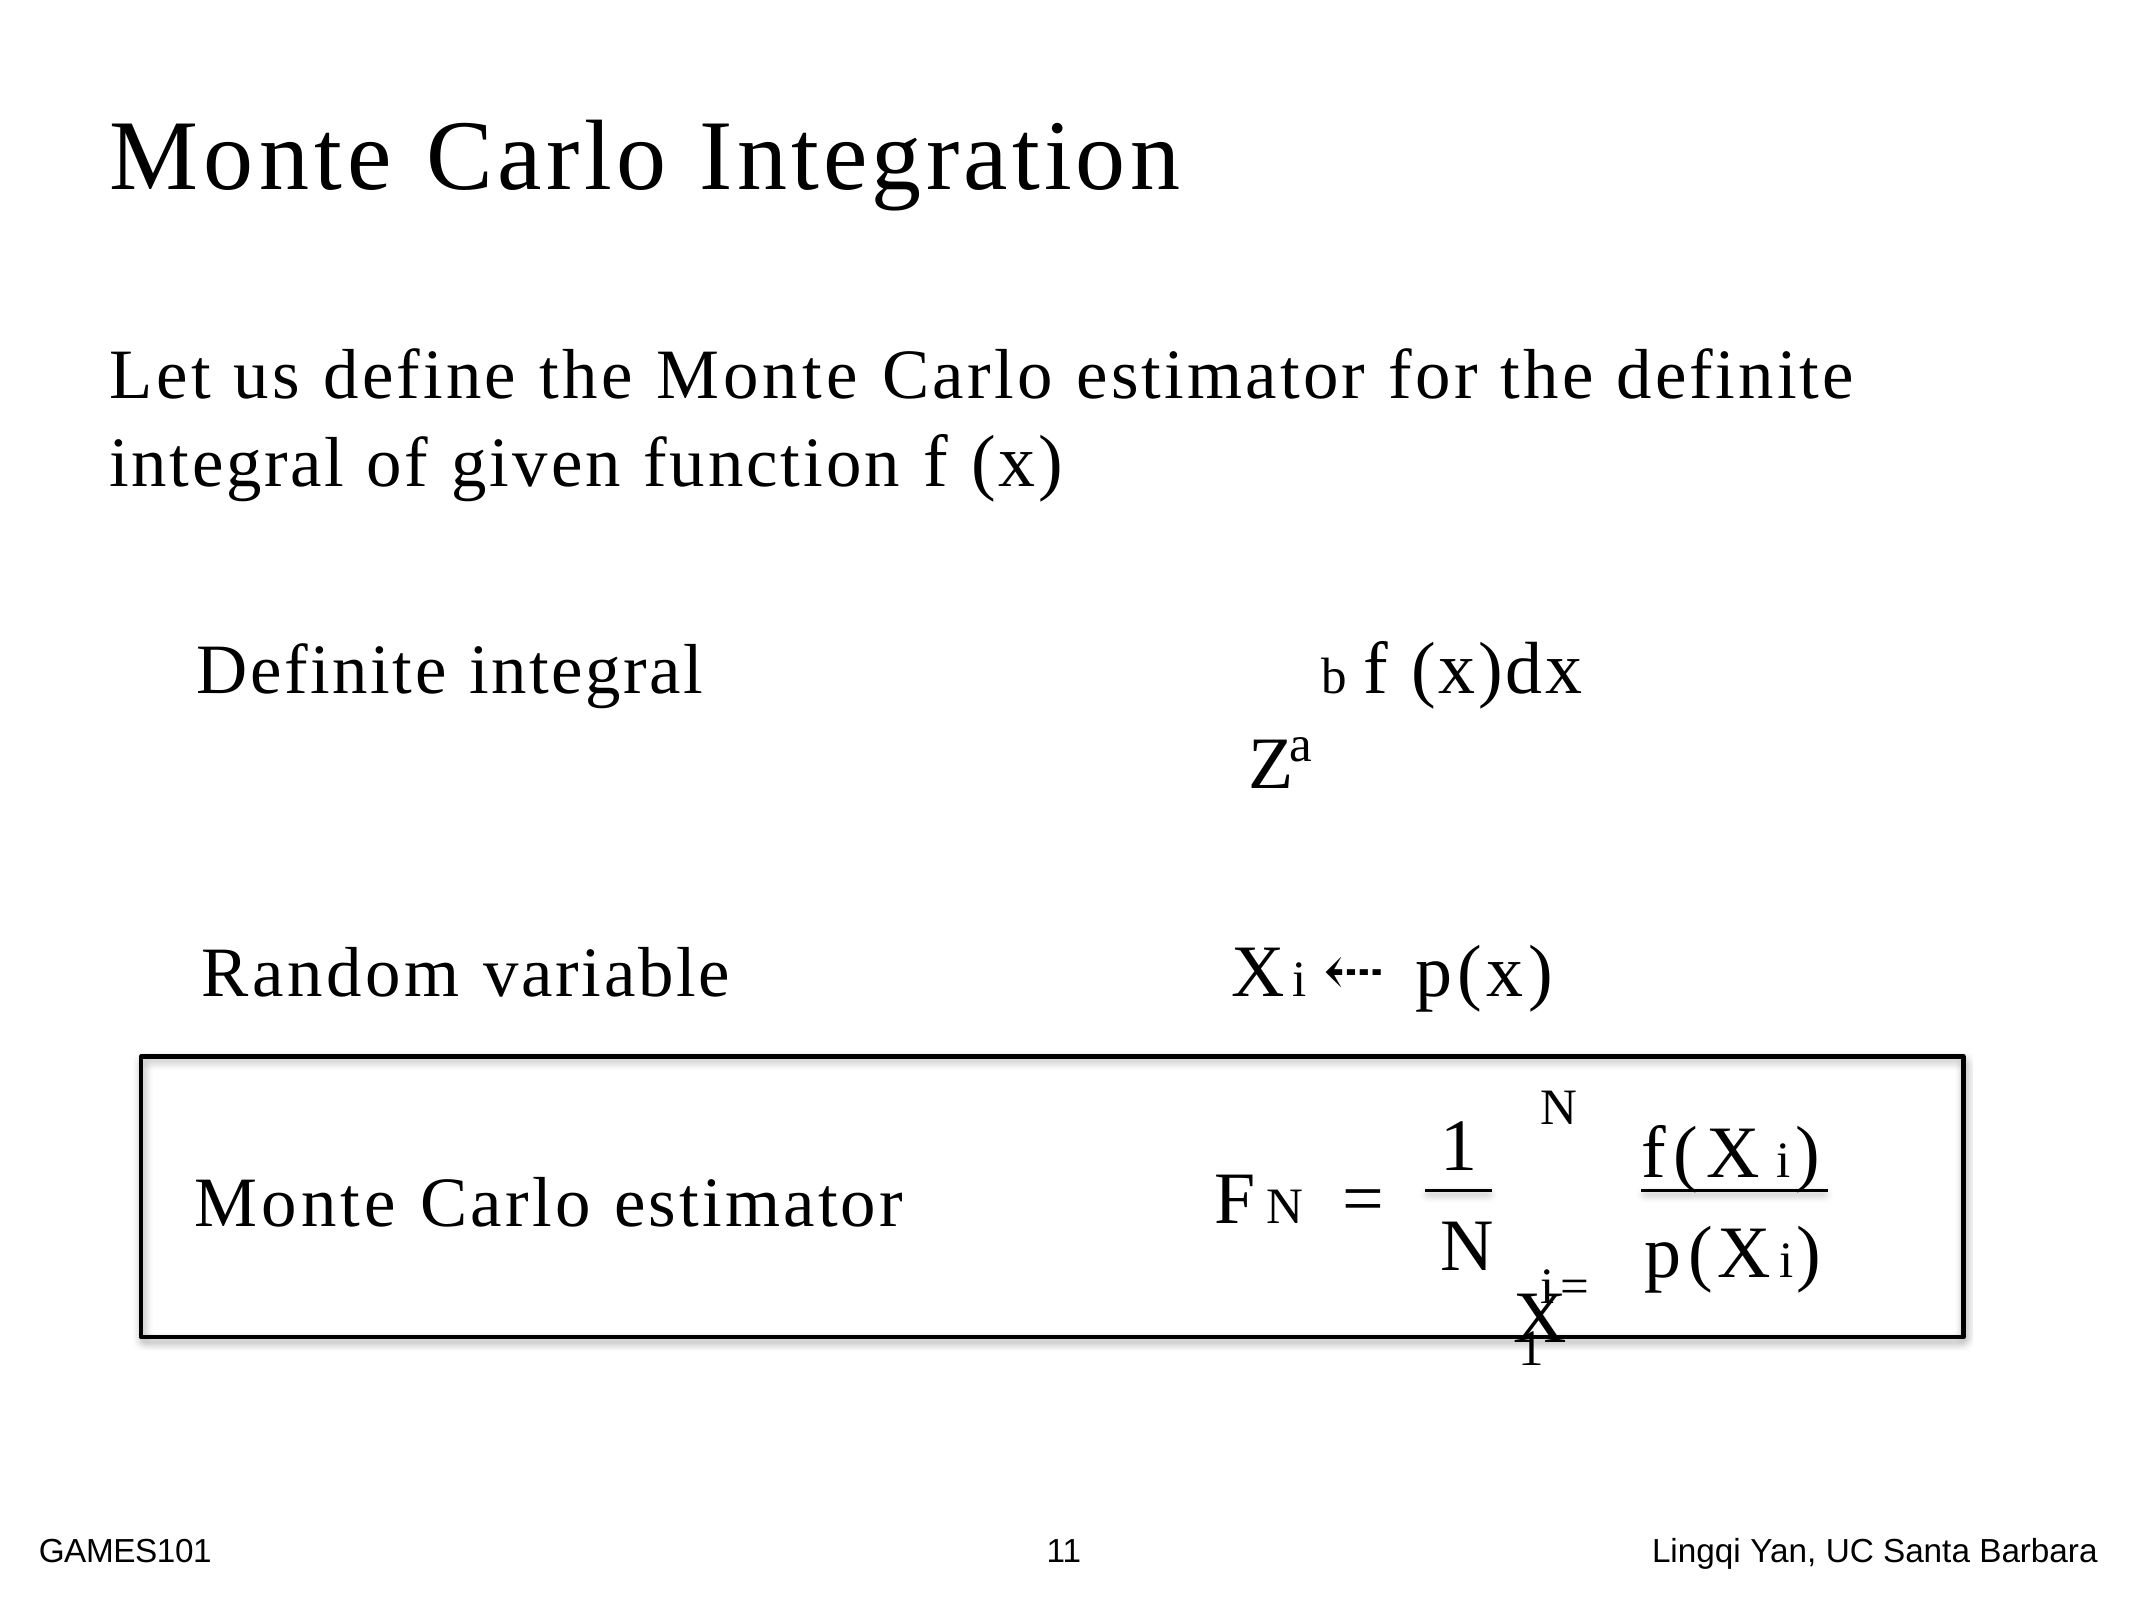

Monte Carlo Integration

Let us define the Monte Carlo estimator for the definite integral of given function f (x)
Z
Definite integral	b f (x)dx
a
Random variable	Xi ⇠ p(x)

N

i=1
X
f(Xi) p(Xi)
1

N
Monte Carlo estimator
FN =

GAMES101	11	Lingqi Yan, UC Santa Barbara